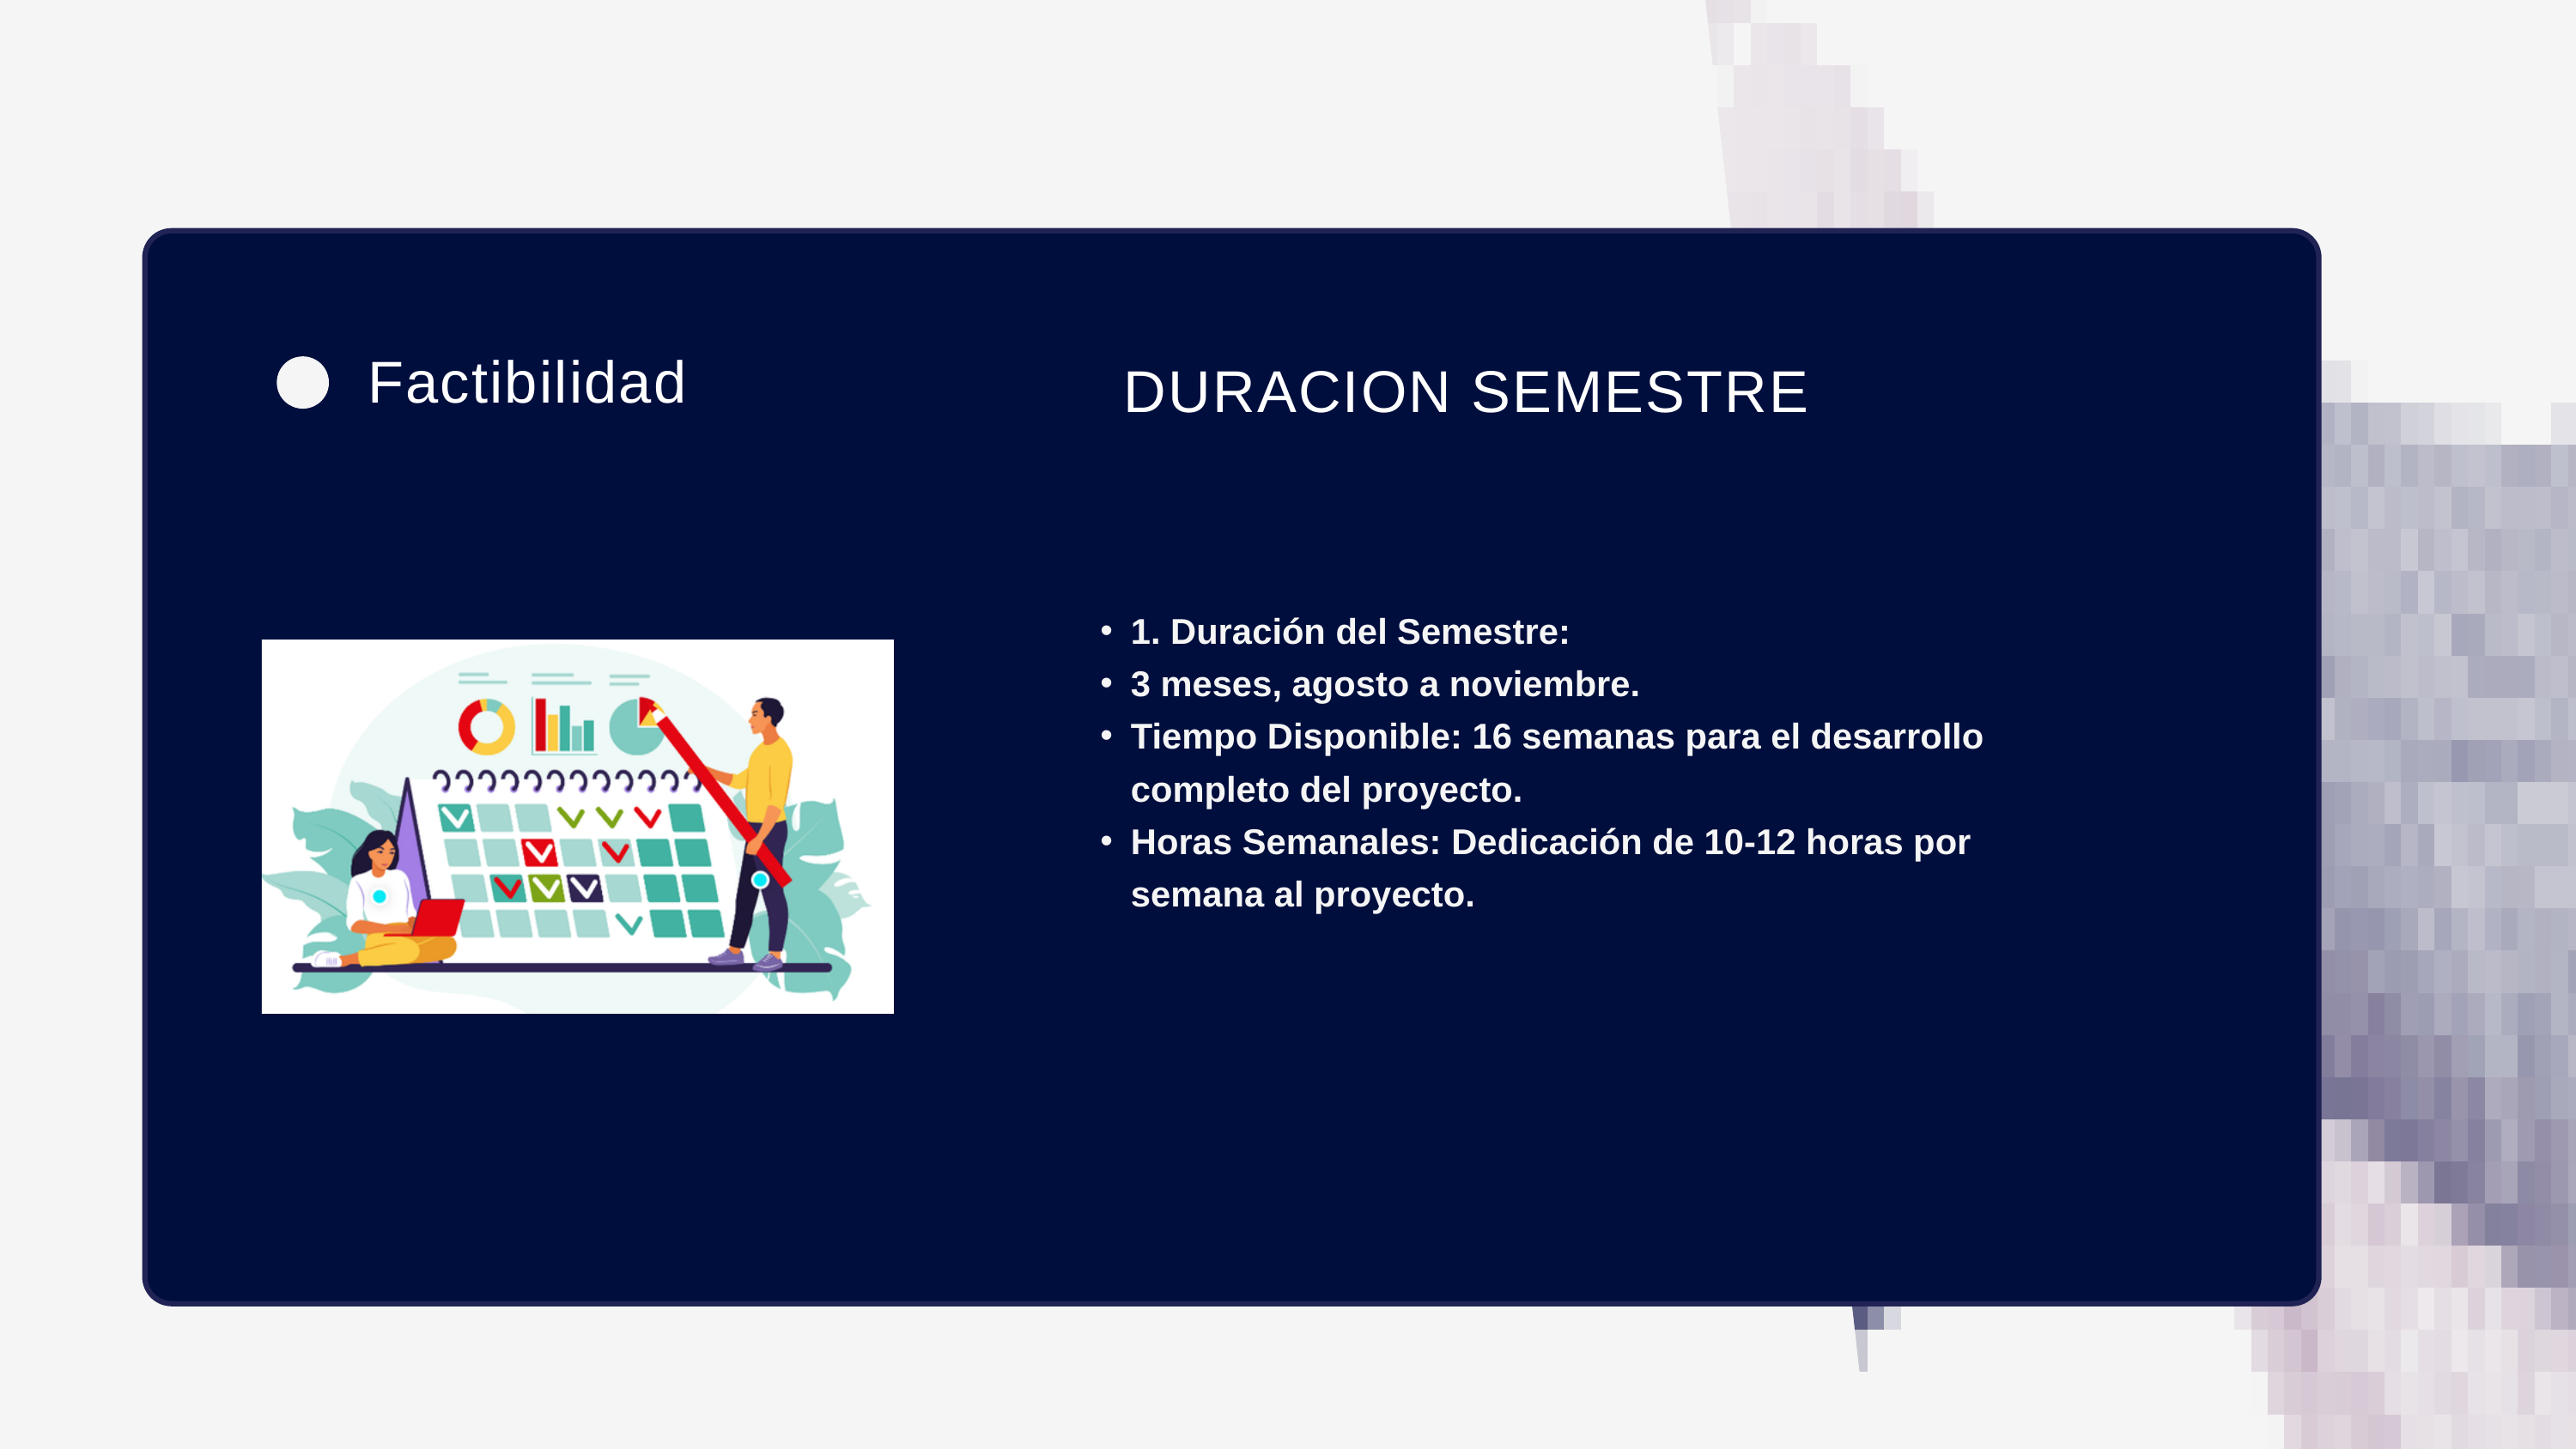

Factibilidad

DURACION SEMESTRE
1. Duración del Semestre:
3 meses, agosto a noviembre.
Tiempo Disponible: 16 semanas para el desarrollo completo del proyecto.
Horas Semanales: Dedicación de 10-12 horas por semana al proyecto.